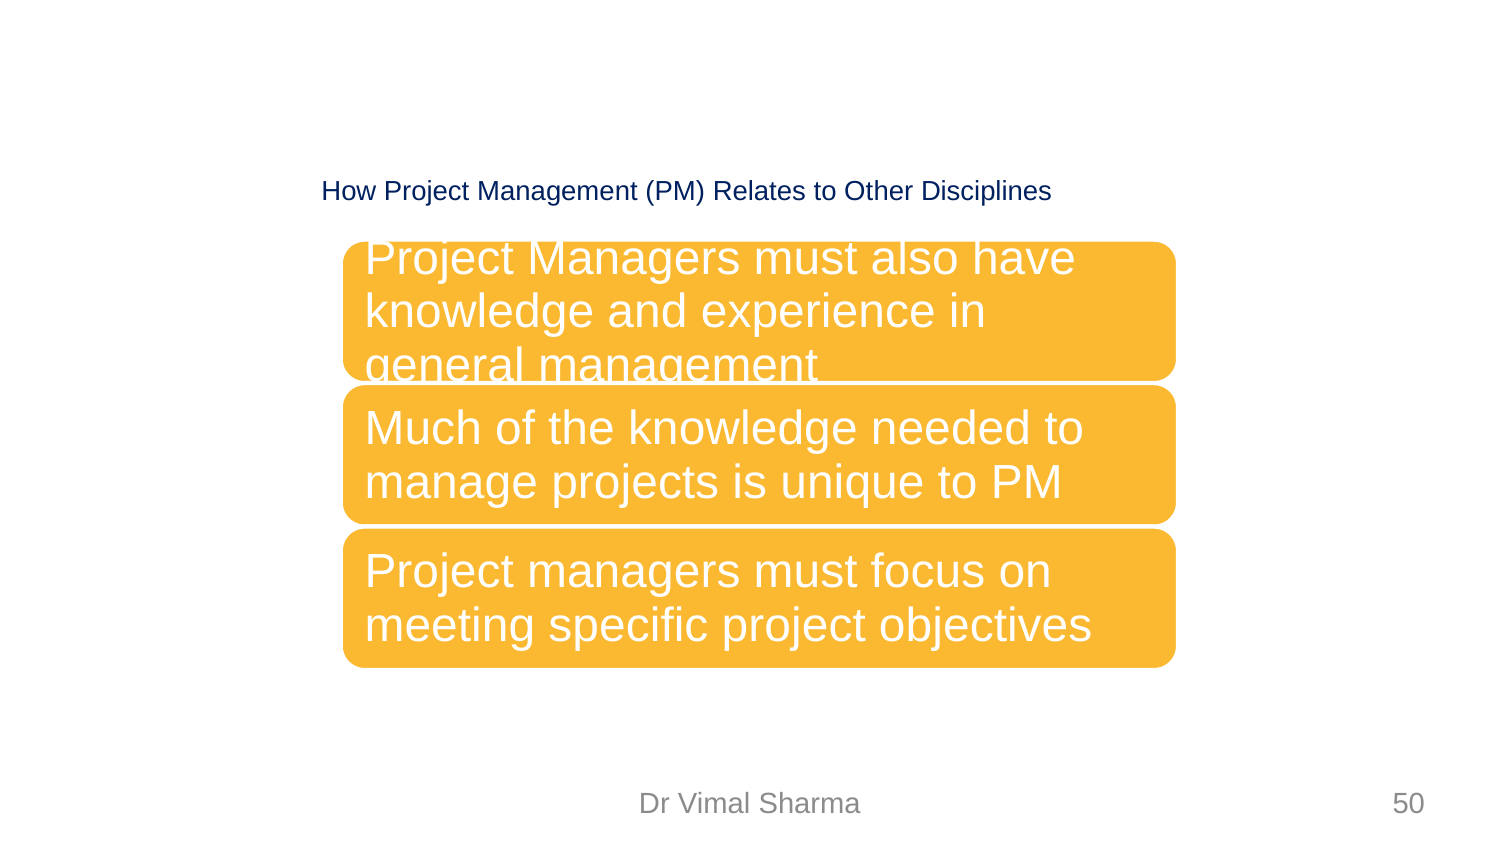

# How Project Management (PM) Relates to Other Disciplines
Much of the knowledge needed to manage projects is unique to PM
Project Managers must also have knowledge and experience in general management
Project managers must focus on meeting specific project objectives
Dr Vimal Sharma
50